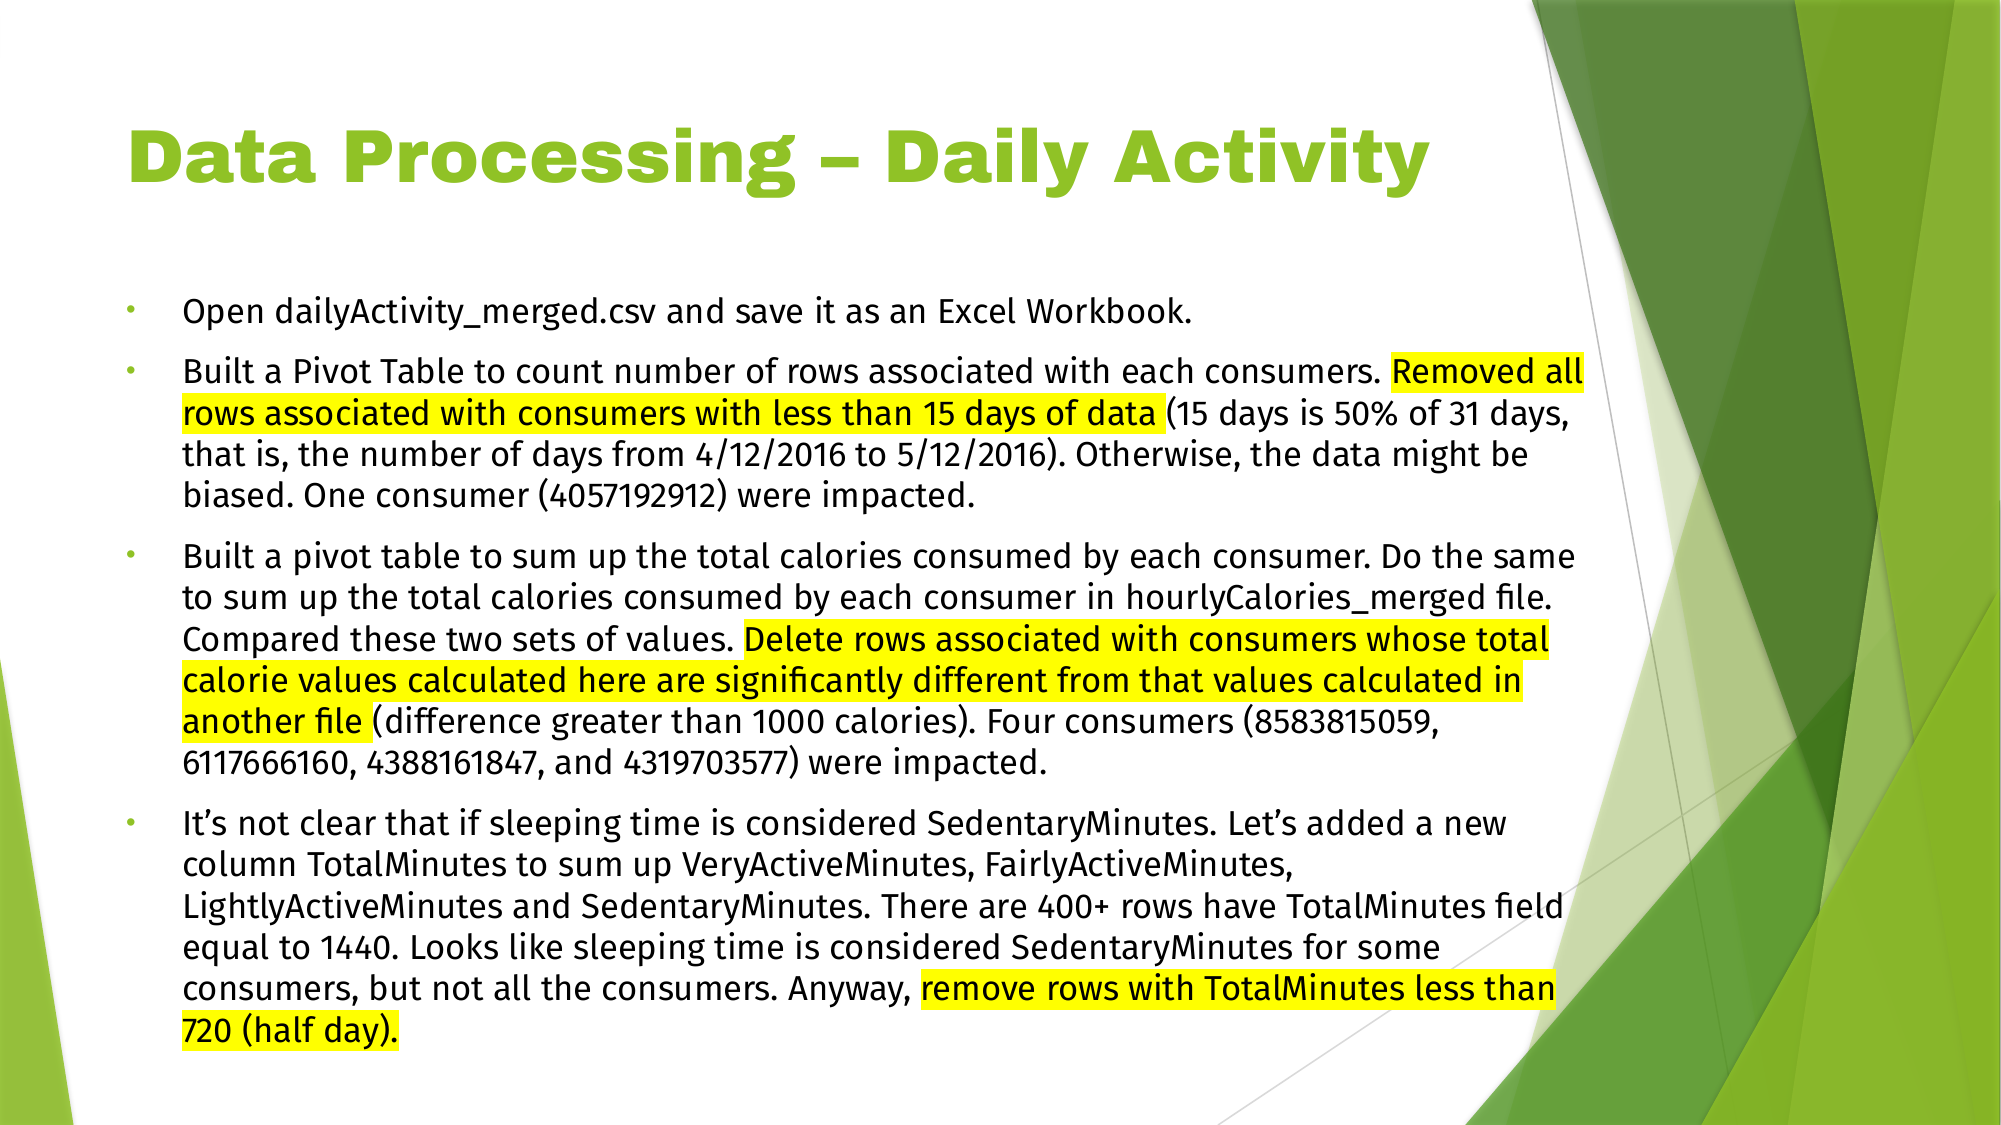

# Data Processing – Daily Activity
Open dailyActivity_merged.csv and save it as an Excel Workbook.
Built a Pivot Table to count number of rows associated with each consumers. Removed all rows associated with consumers with less than 15 days of data (15 days is 50% of 31 days, that is, the number of days from 4/12/2016 to 5/12/2016). Otherwise, the data might be biased. One consumer (4057192912) were impacted.
Built a pivot table to sum up the total calories consumed by each consumer. Do the same to sum up the total calories consumed by each consumer in hourlyCalories_merged file. Compared these two sets of values. Delete rows associated with consumers whose total calorie values ​​calculated here are significantly different from that values ​​calculated in another file (difference greater than 1000 calories). Four consumers (8583815059, 6117666160, 4388161847, and 4319703577) were impacted.
It’s not clear that if sleeping time is considered SedentaryMinutes. Let’s added a new column TotalMinutes to sum up VeryActiveMinutes, FairlyActiveMinutes, LightlyActiveMinutes and SedentaryMinutes. There are 400+ rows have TotalMinutes field equal to 1440. Looks like sleeping time is considered SedentaryMinutes for some consumers, but not all the consumers. Anyway, remove rows with TotalMinutes less than 720 (half day).